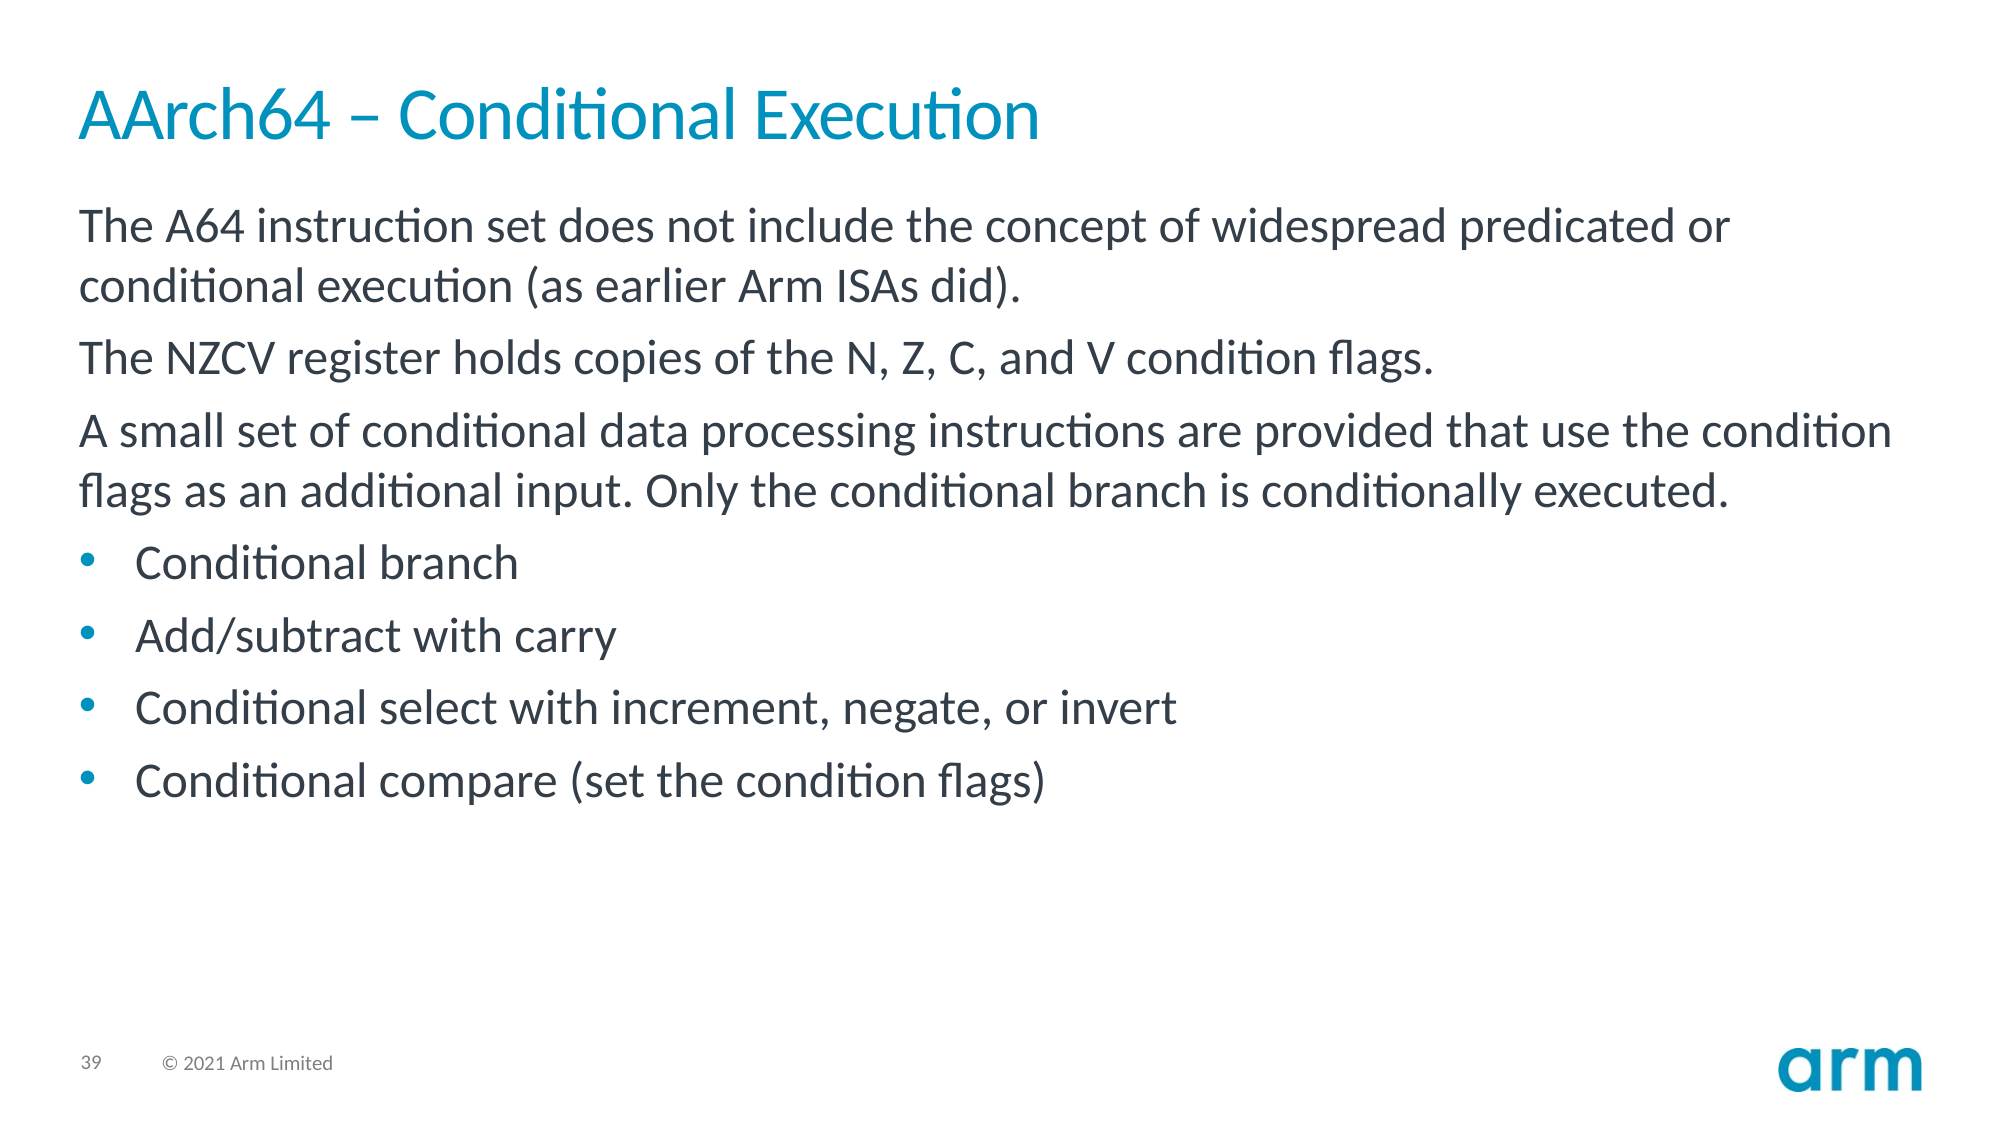

# AArch64 – Conditional Execution
The A64 instruction set does not include the concept of widespread predicated or conditional execution (as earlier Arm ISAs did).
The NZCV register holds copies of the N, Z, C, and V condition flags.
A small set of conditional data processing instructions are provided that use the condition flags as an additional input. Only the conditional branch is conditionally executed.
Conditional branch
Add/subtract with carry
Conditional select with increment, negate, or invert
Conditional compare (set the condition flags)